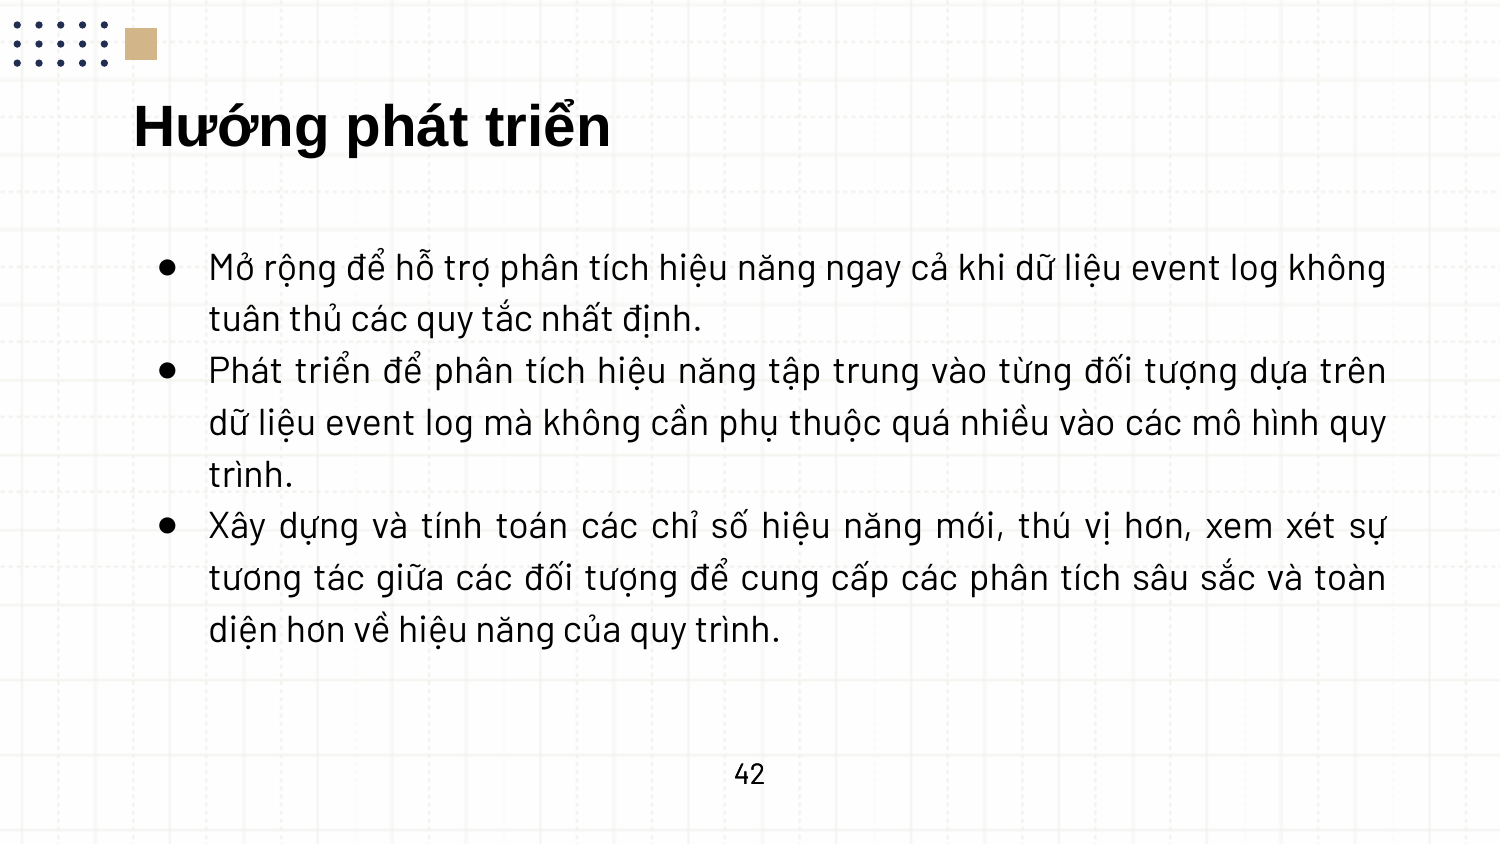

Hướng phát triển
Mở rộng để hỗ trợ phân tích hiệu năng ngay cả khi dữ liệu event log không tuân thủ các quy tắc nhất định.
Phát triển để phân tích hiệu năng tập trung vào từng đối tượng dựa trên dữ liệu event log mà không cần phụ thuộc quá nhiều vào các mô hình quy trình.
Xây dựng và tính toán các chỉ số hiệu năng mới, thú vị hơn, xem xét sự tương tác giữa các đối tượng để cung cấp các phân tích sâu sắc và toàn diện hơn về hiệu năng của quy trình.
42
42